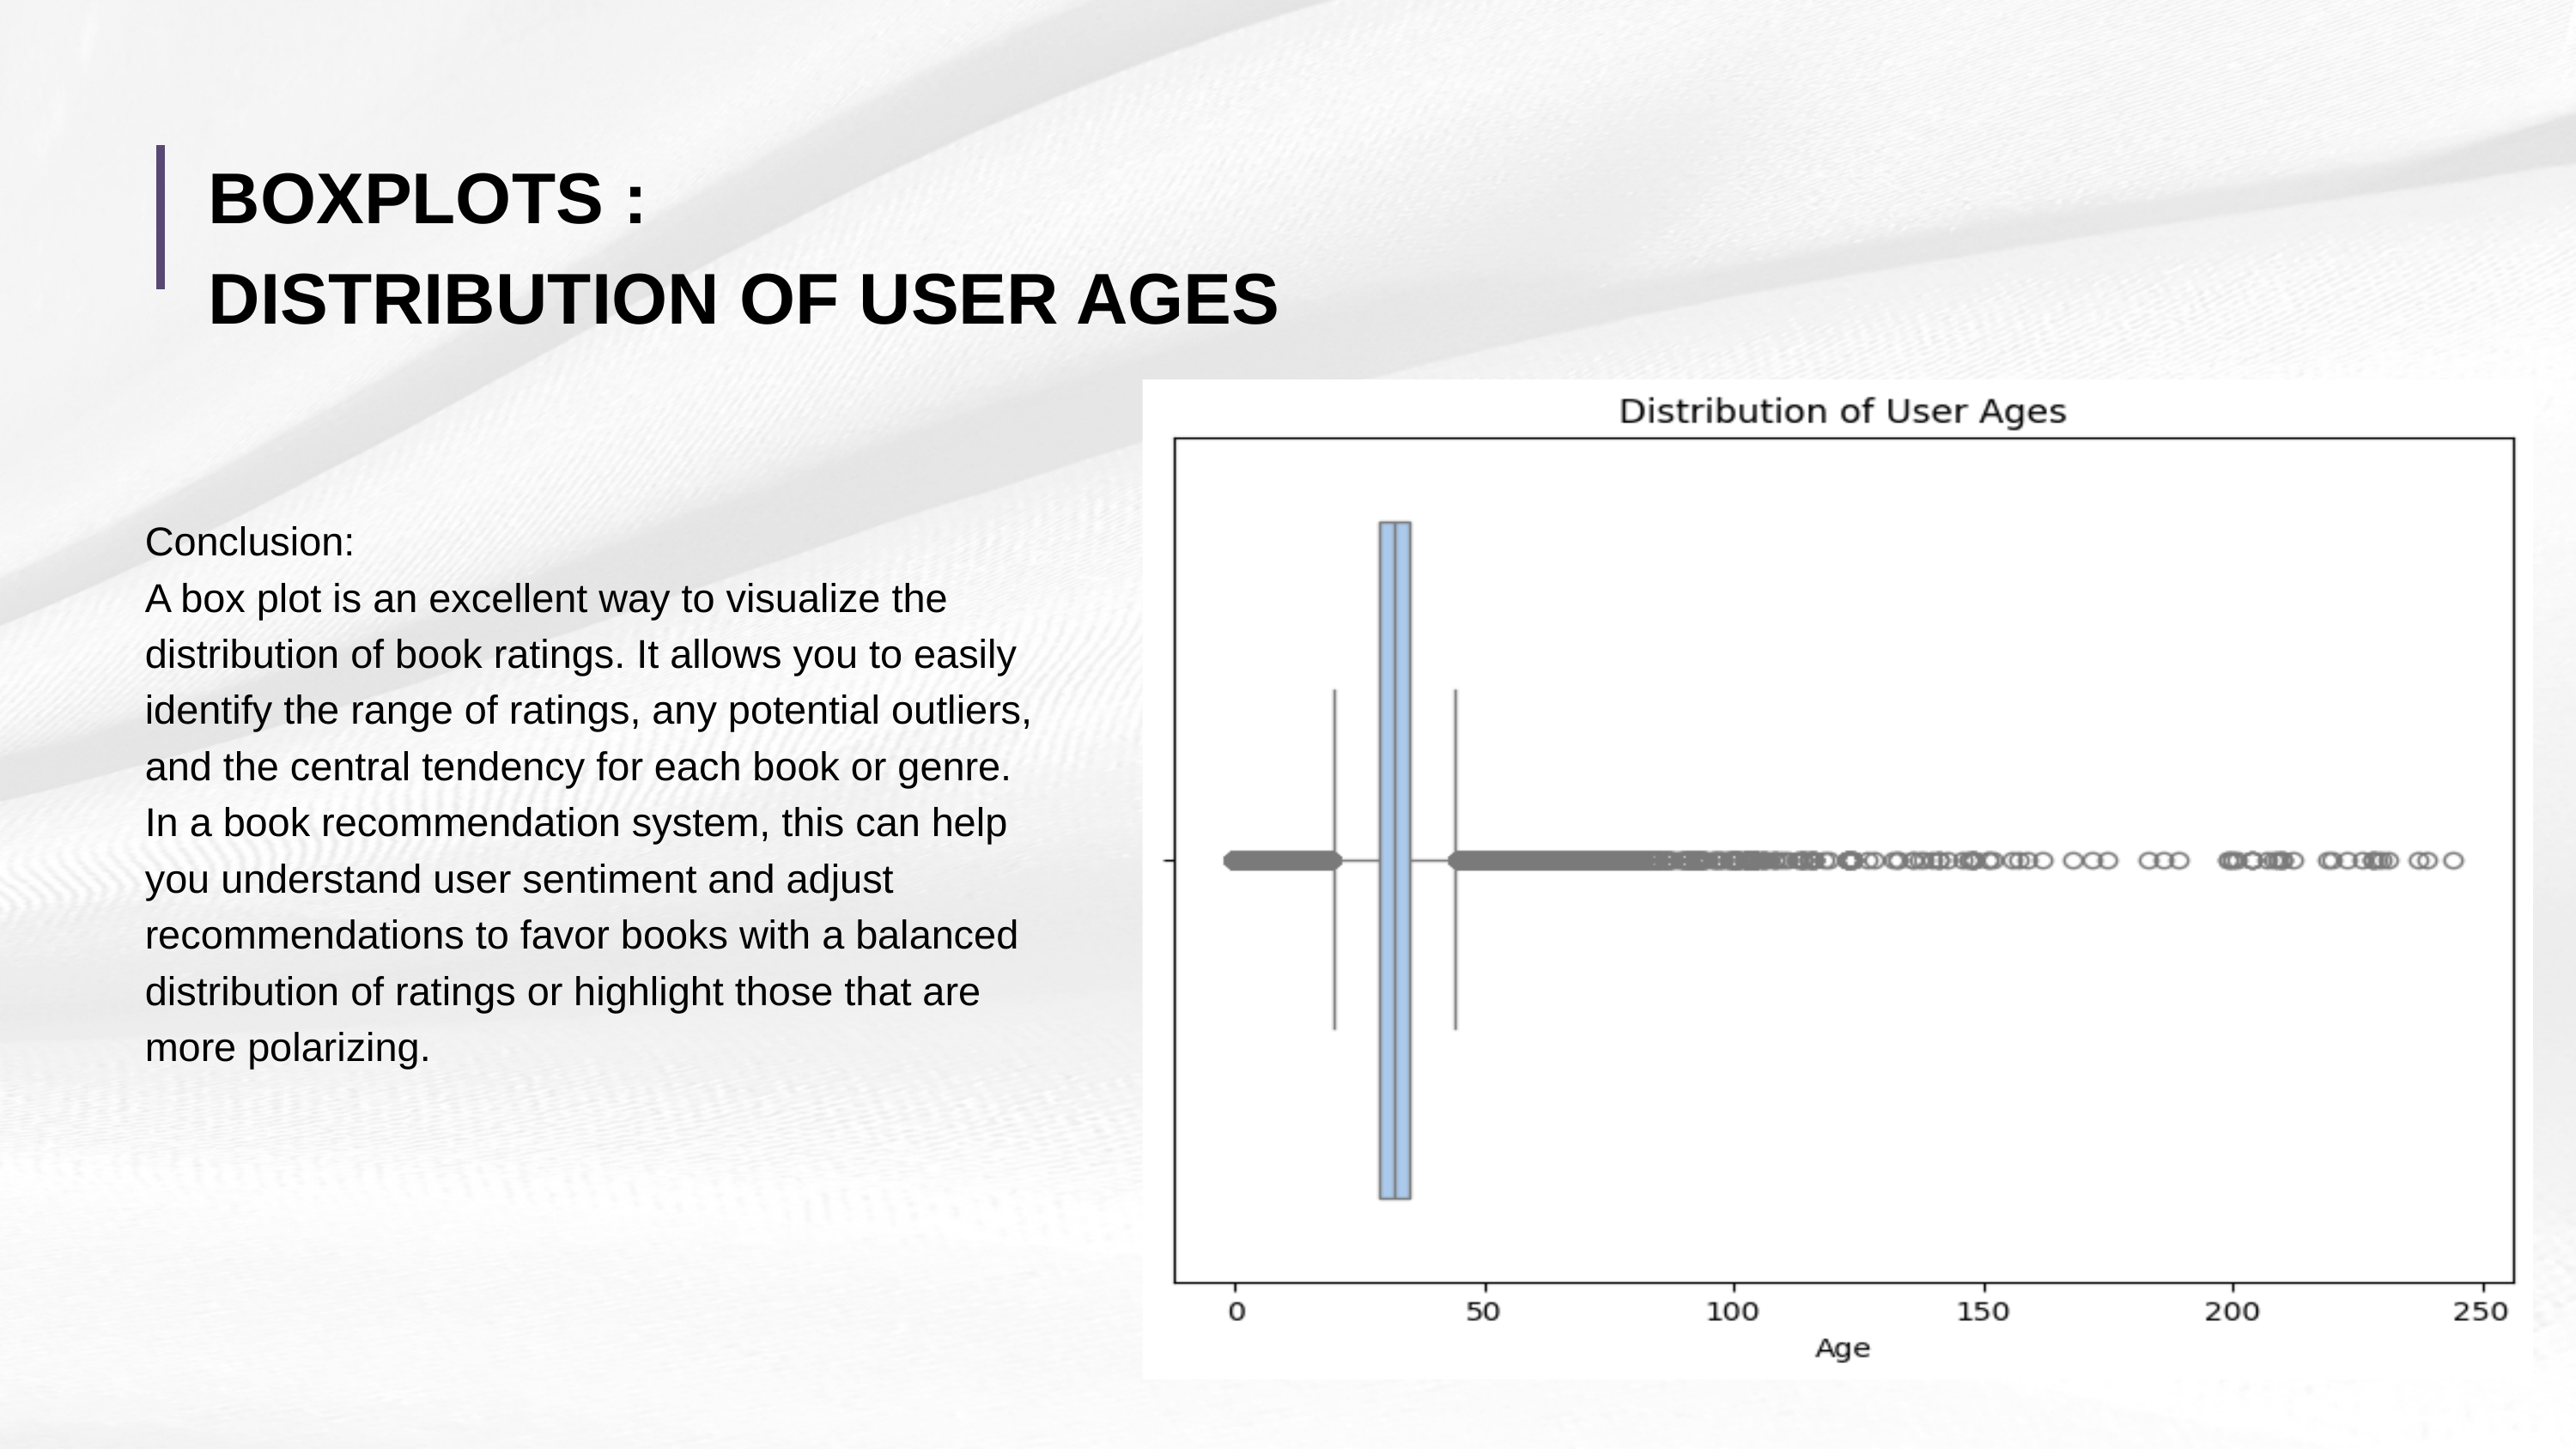

BOXPLOTS :
DISTRIBUTION OF USER AGES

Conclusion:
A box plot is an excellent way to visualize the distribution of book ratings. It allows you to easily identify the range of ratings, any potential outliers, and the central tendency for each book or genre. In a book recommendation system, this can help you understand user sentiment and adjust recommendations to favor books with a balanced distribution of ratings or highlight those that are more polarizing.